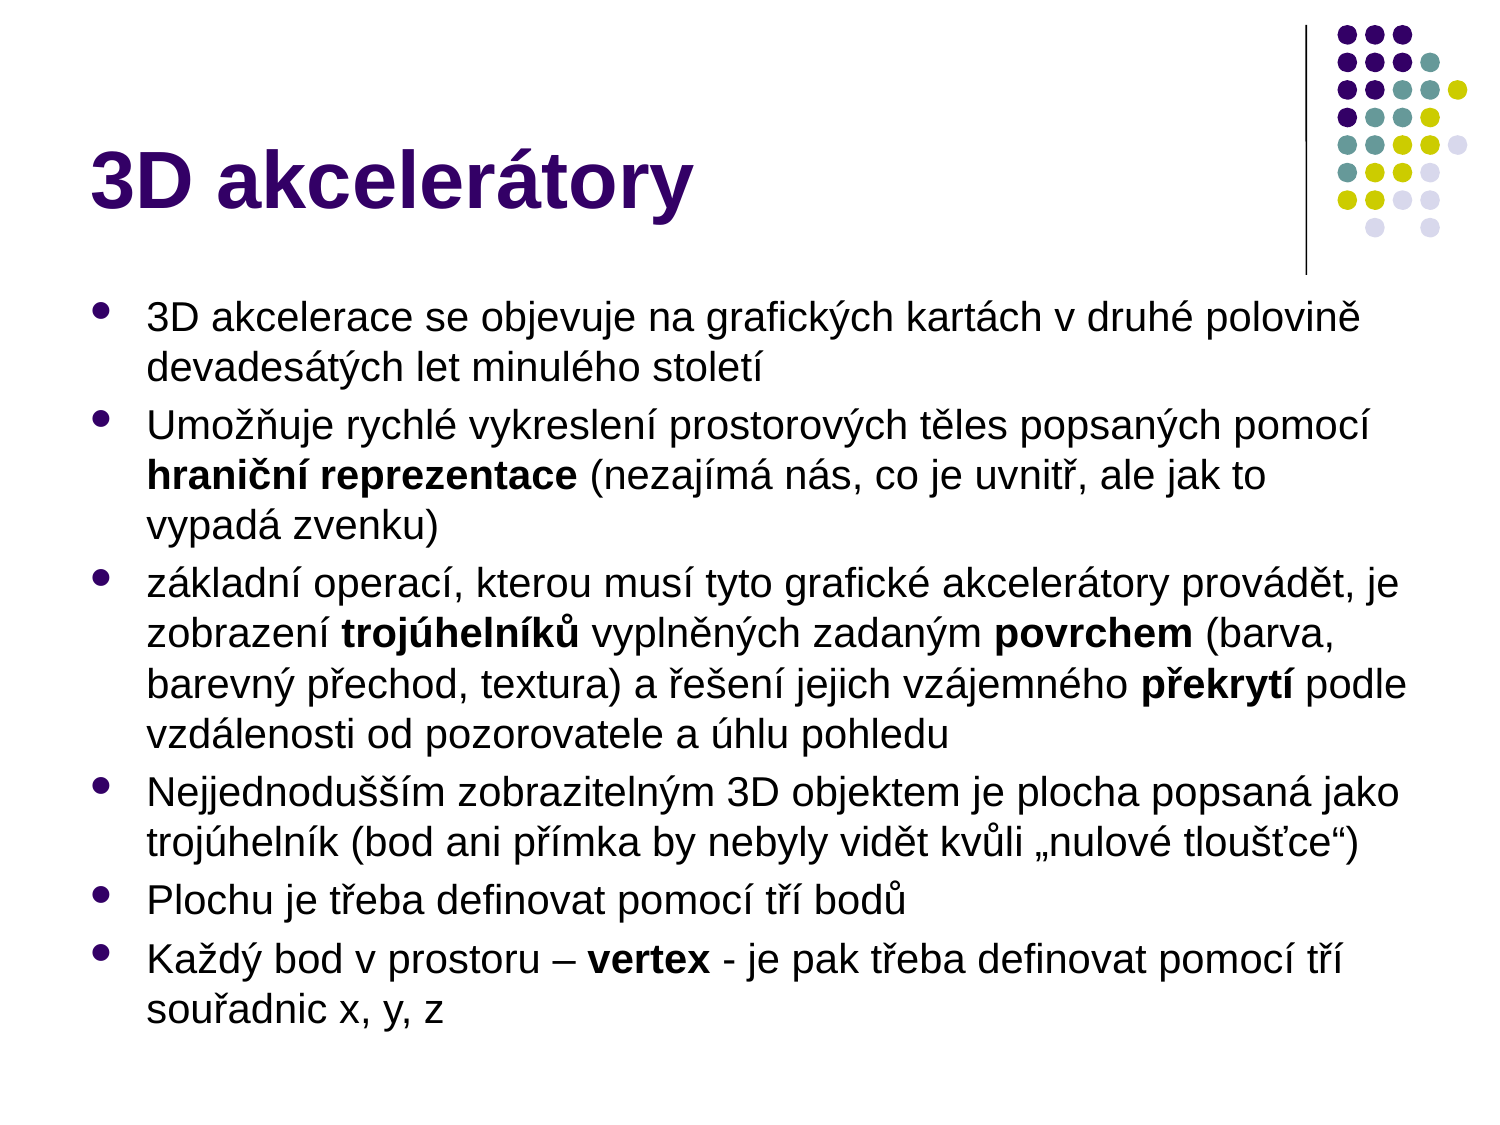

# 3D akcelerátory
3D akcelerace se objevuje na grafických kartách v druhé polovině devadesátých let minulého století
Umožňuje rychlé vykreslení prostorových těles popsaných pomocí hraniční reprezentace (nezajímá nás, co je uvnitř, ale jak to vypadá zvenku)
základní operací, kterou musí tyto grafické akcelerátory provádět, je zobrazení trojúhelníků vyplněných zadaným povrchem (barva, barevný přechod, textura) a řešení jejich vzájemného překrytí podle vzdálenosti od pozorovatele a úhlu pohledu
Nejjednodušším zobrazitelným 3D objektem je plocha popsaná jako trojúhelník (bod ani přímka by nebyly vidět kvůli „nulové tloušťce“)
Plochu je třeba definovat pomocí tří bodů
Každý bod v prostoru – vertex - je pak třeba definovat pomocí tří souřadnic x, y, z